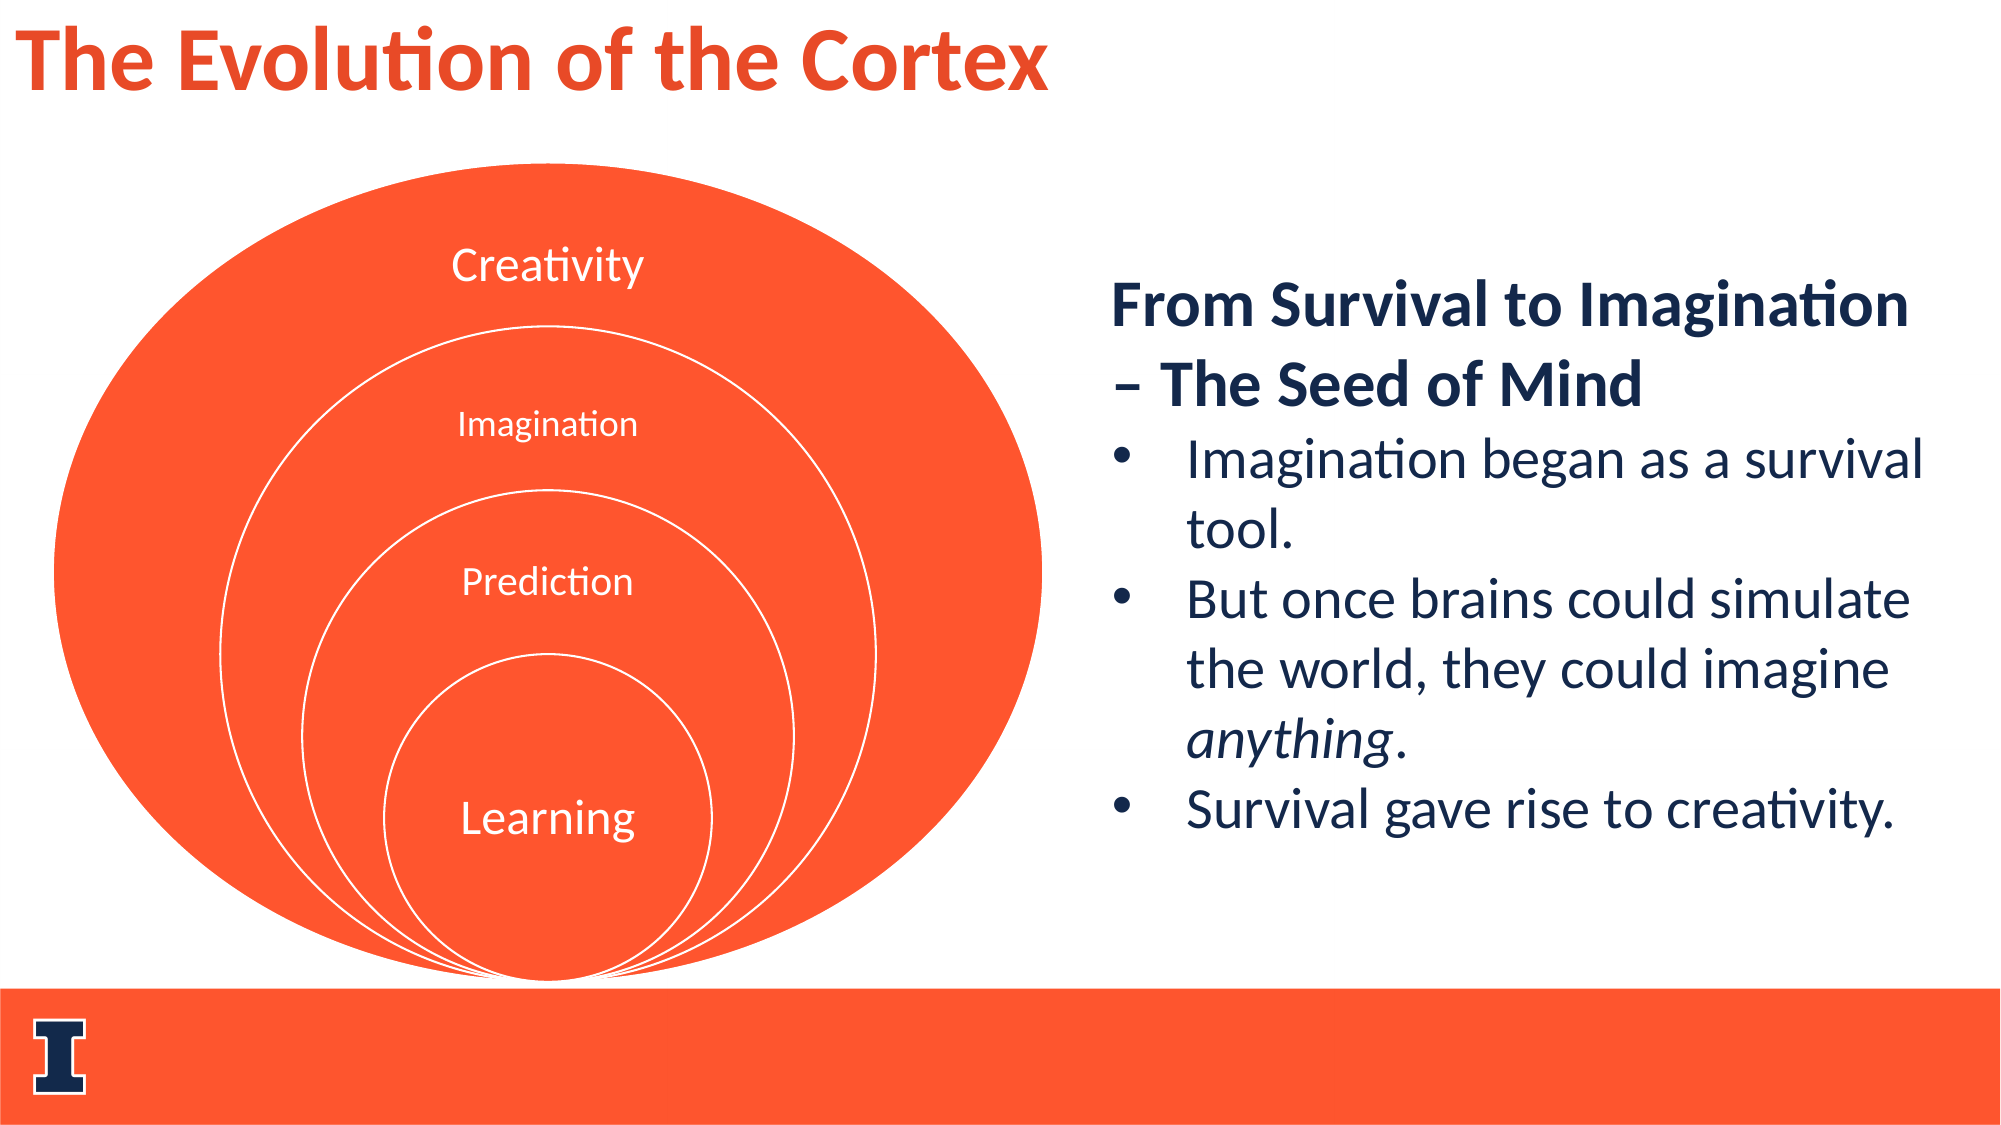

The Evolution of the Cortex
Creativity
Imagination
Prediction
Learning
From Survival to Imagination – The Seed of Mind
Imagination began as a survival tool.
But once brains could simulate the world, they could imagine anything.
Survival gave rise to creativity.